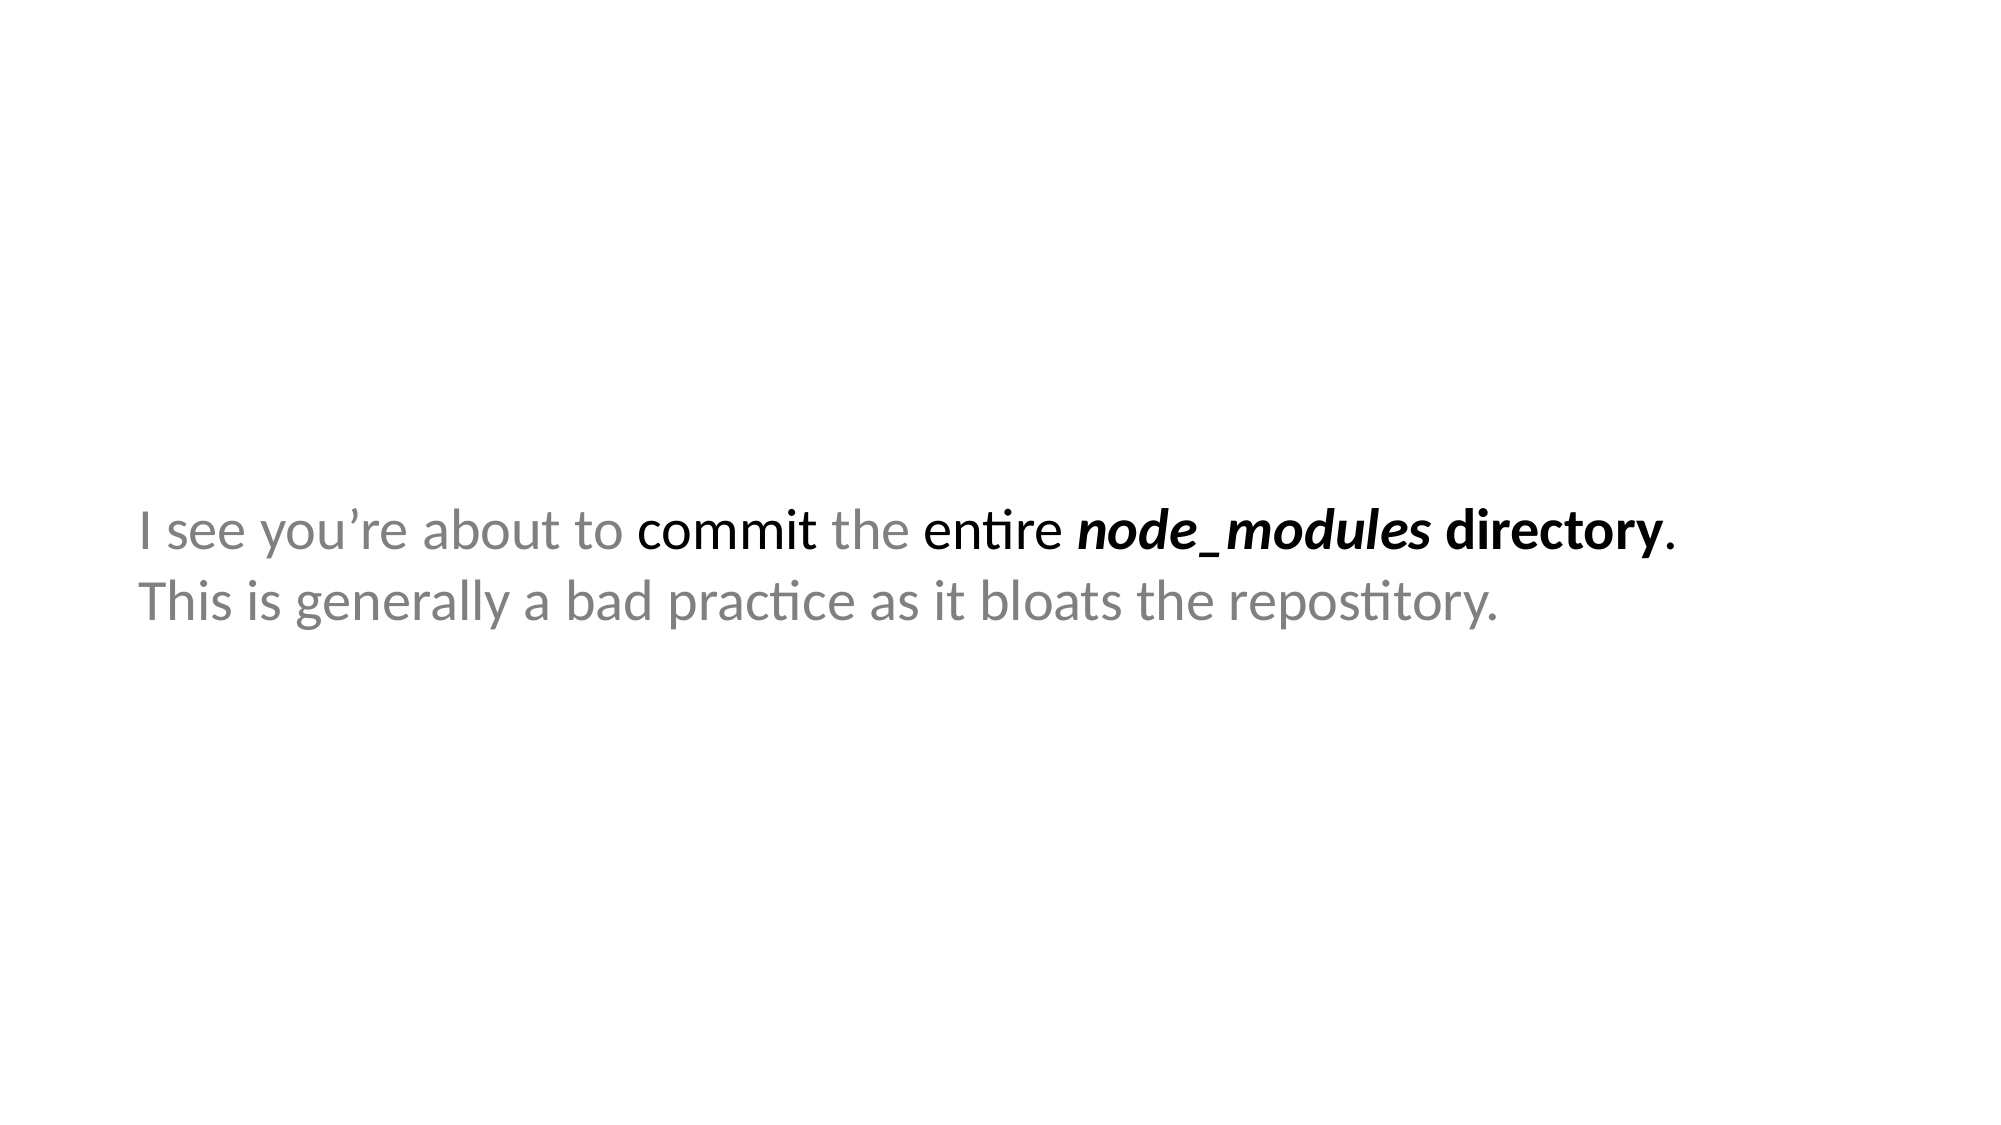

I see you’re about to commit the entire node_modules directory.
This is generally a bad practice as it bloats the repostitory.